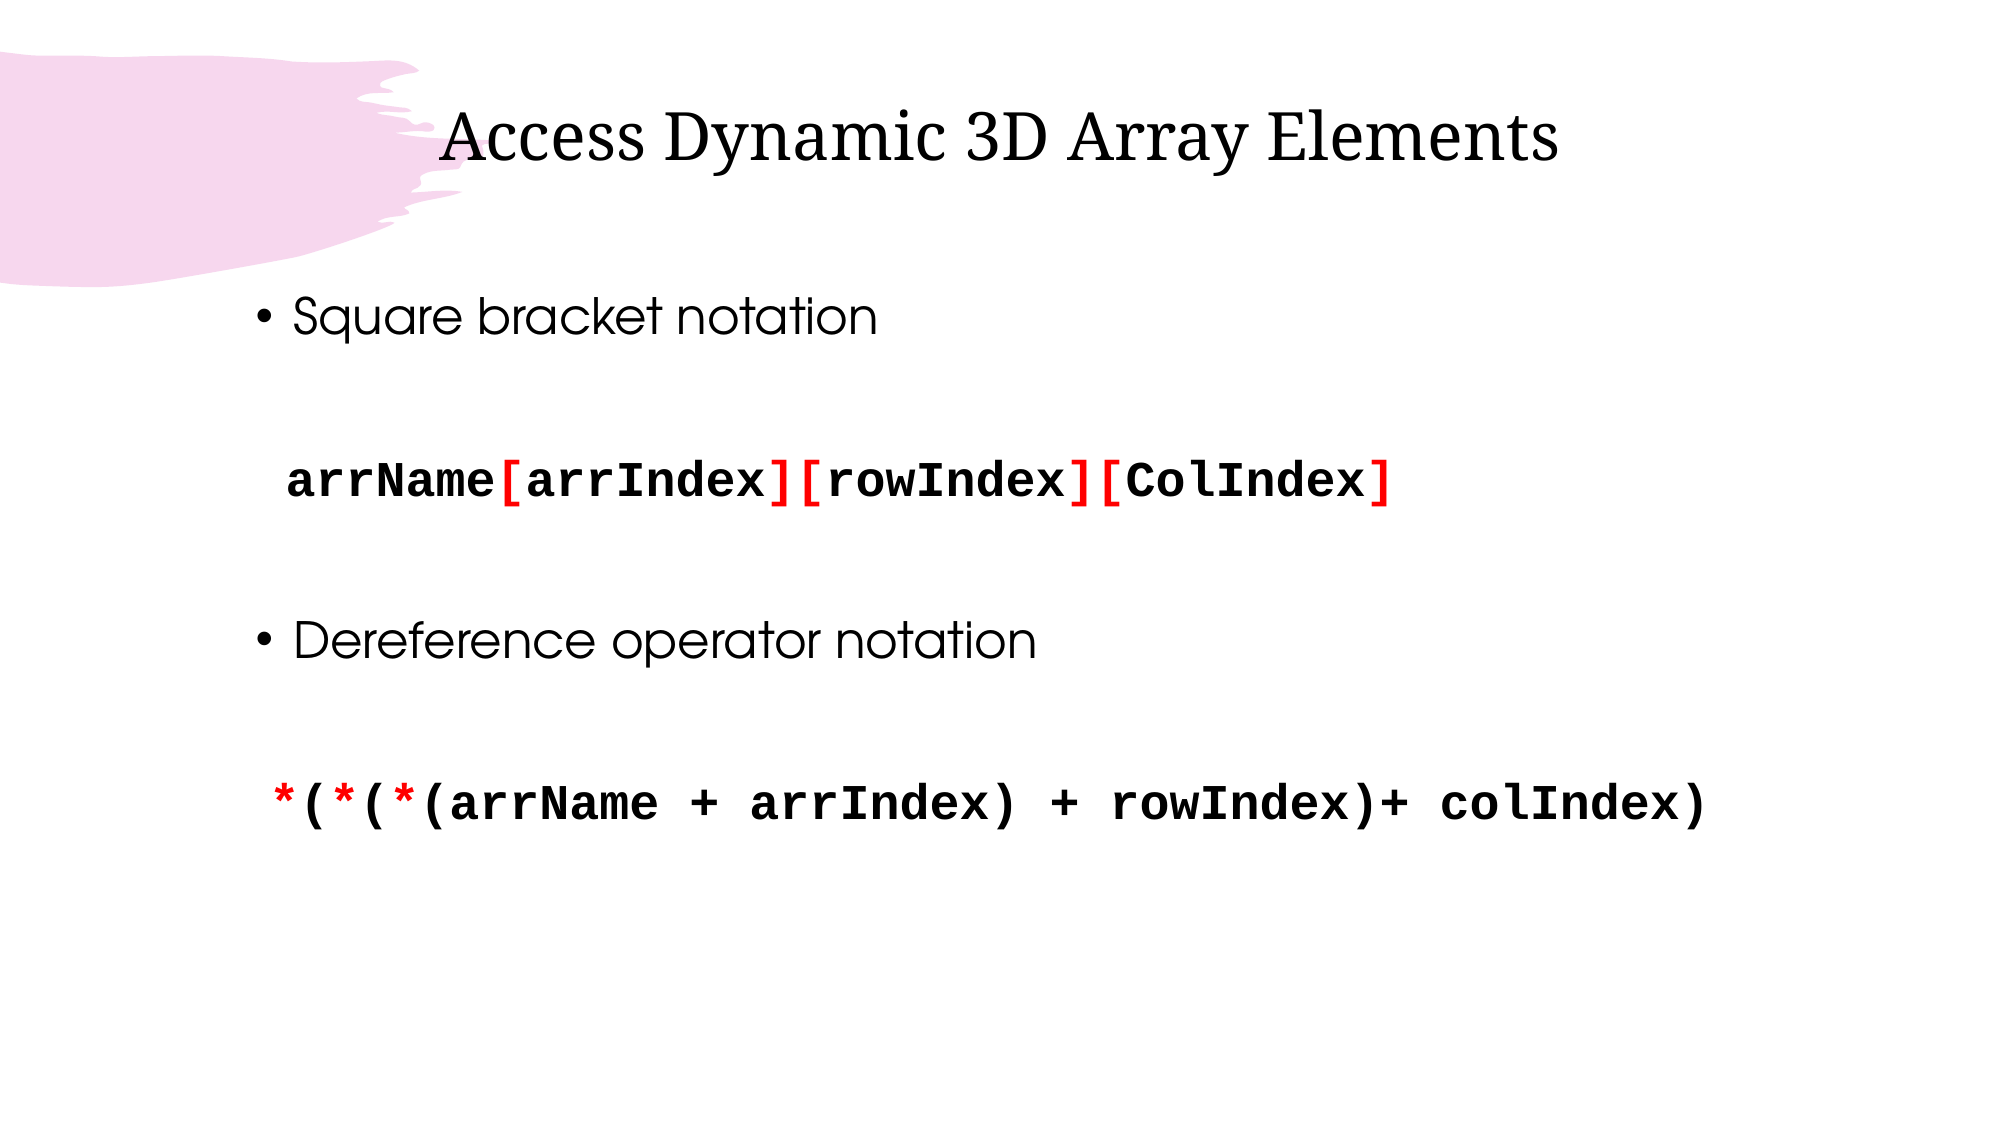

# Access Dynamic 3D Array Elements
Square bracket notation

 arrName[arrIndex][rowIndex][ColIndex]

Dereference operator notation

 *(*(*(arrName + arrIndex) + rowIndex)+ colIndex)